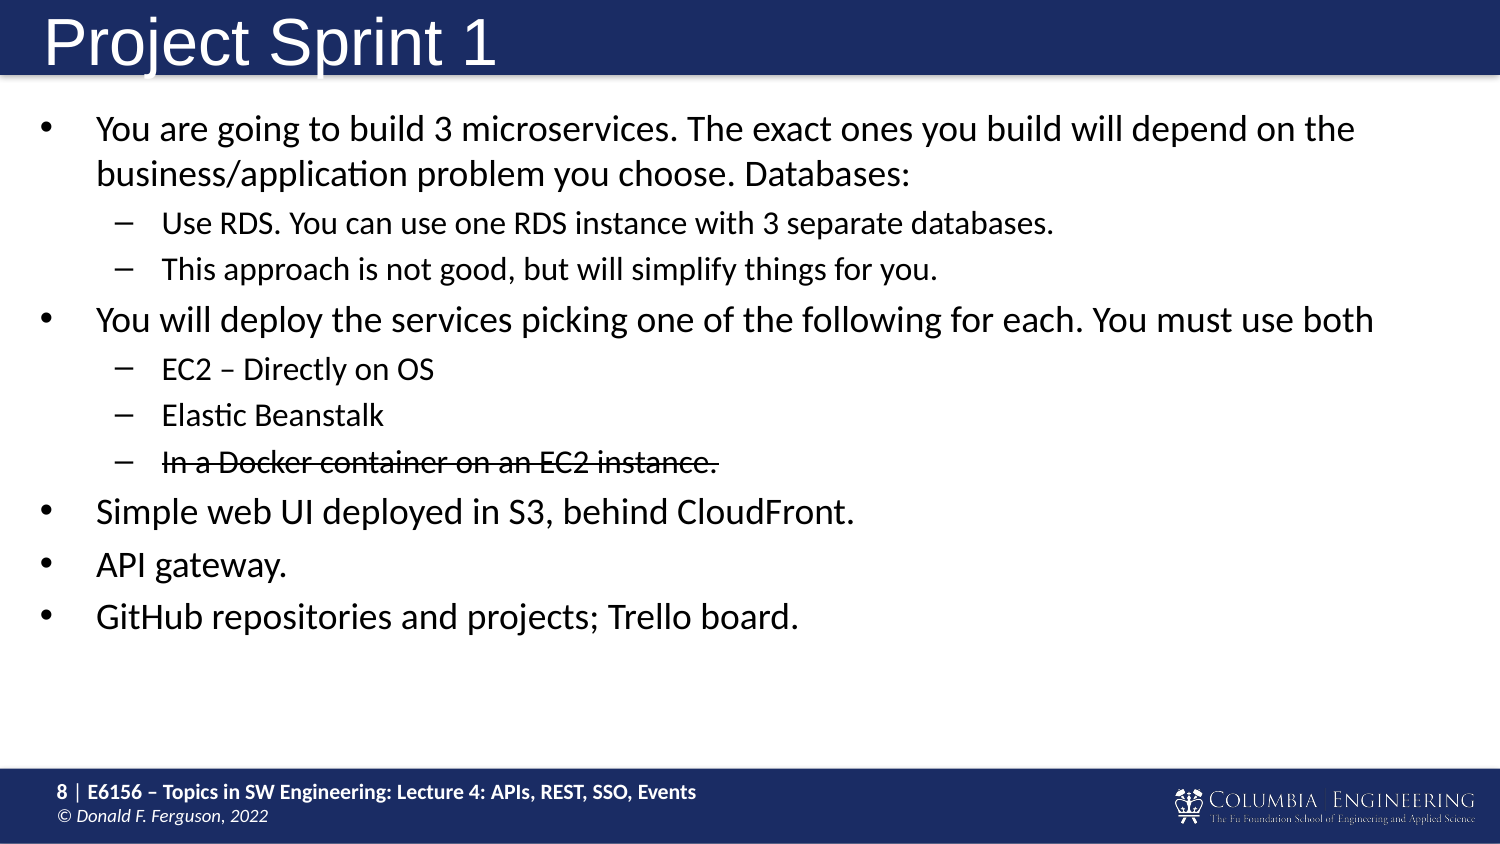

# Project Sprint 1
You are going to build 3 microservices. The exact ones you build will depend on the business/application problem you choose. Databases:
Use RDS. You can use one RDS instance with 3 separate databases.
This approach is not good, but will simplify things for you.
You will deploy the services picking one of the following for each. You must use both
EC2 – Directly on OS
Elastic Beanstalk
In a Docker container on an EC2 instance.
Simple web UI deployed in S3, behind CloudFront.
API gateway.
GitHub repositories and projects; Trello board.